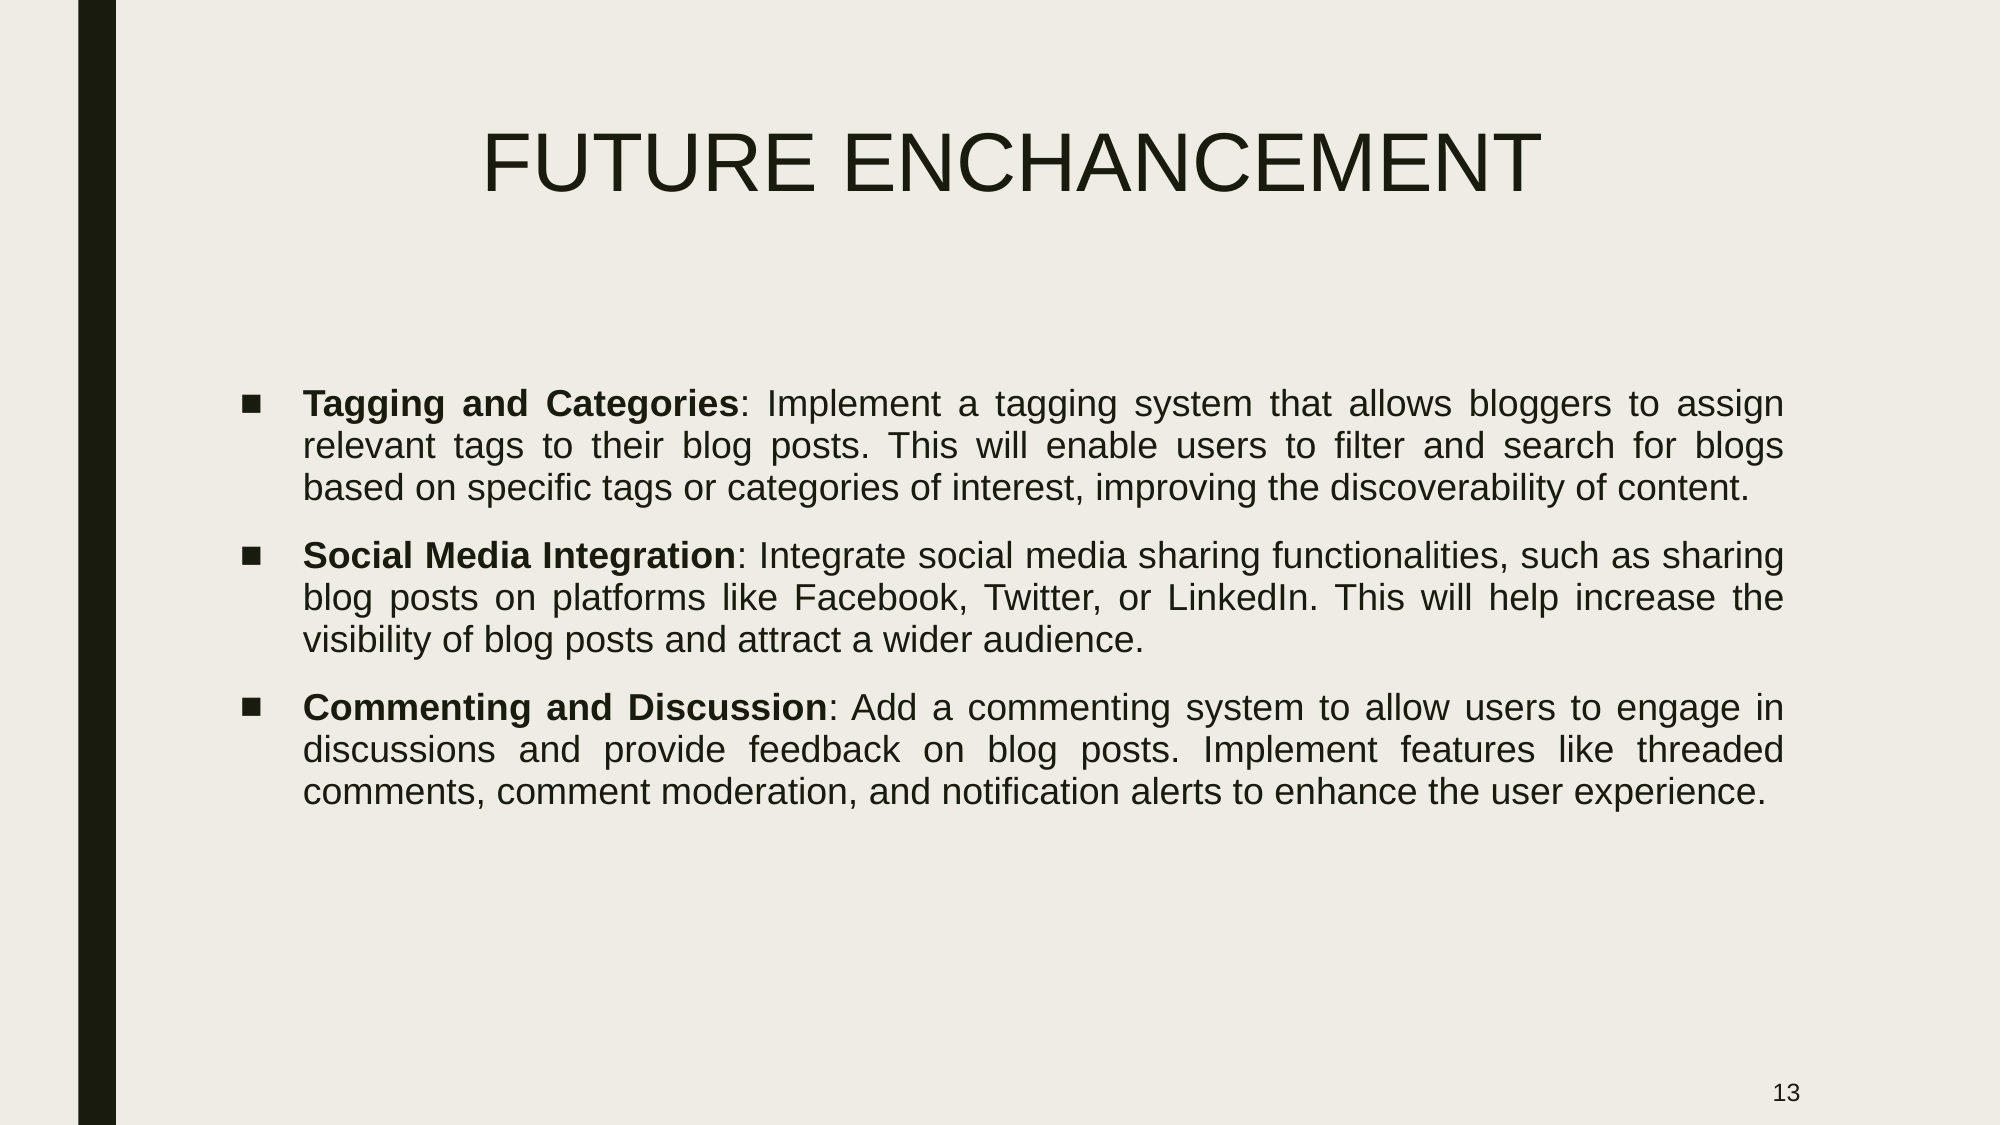

# FUTURE ENCHANCEMENT
Tagging and Categories: Implement a tagging system that allows bloggers to assign relevant tags to their blog posts. This will enable users to filter and search for blogs based on specific tags or categories of interest, improving the discoverability of content.
Social Media Integration: Integrate social media sharing functionalities, such as sharing blog posts on platforms like Facebook, Twitter, or LinkedIn. This will help increase the visibility of blog posts and attract a wider audience.
Commenting and Discussion: Add a commenting system to allow users to engage in discussions and provide feedback on blog posts. Implement features like threaded comments, comment moderation, and notification alerts to enhance the user experience.

13